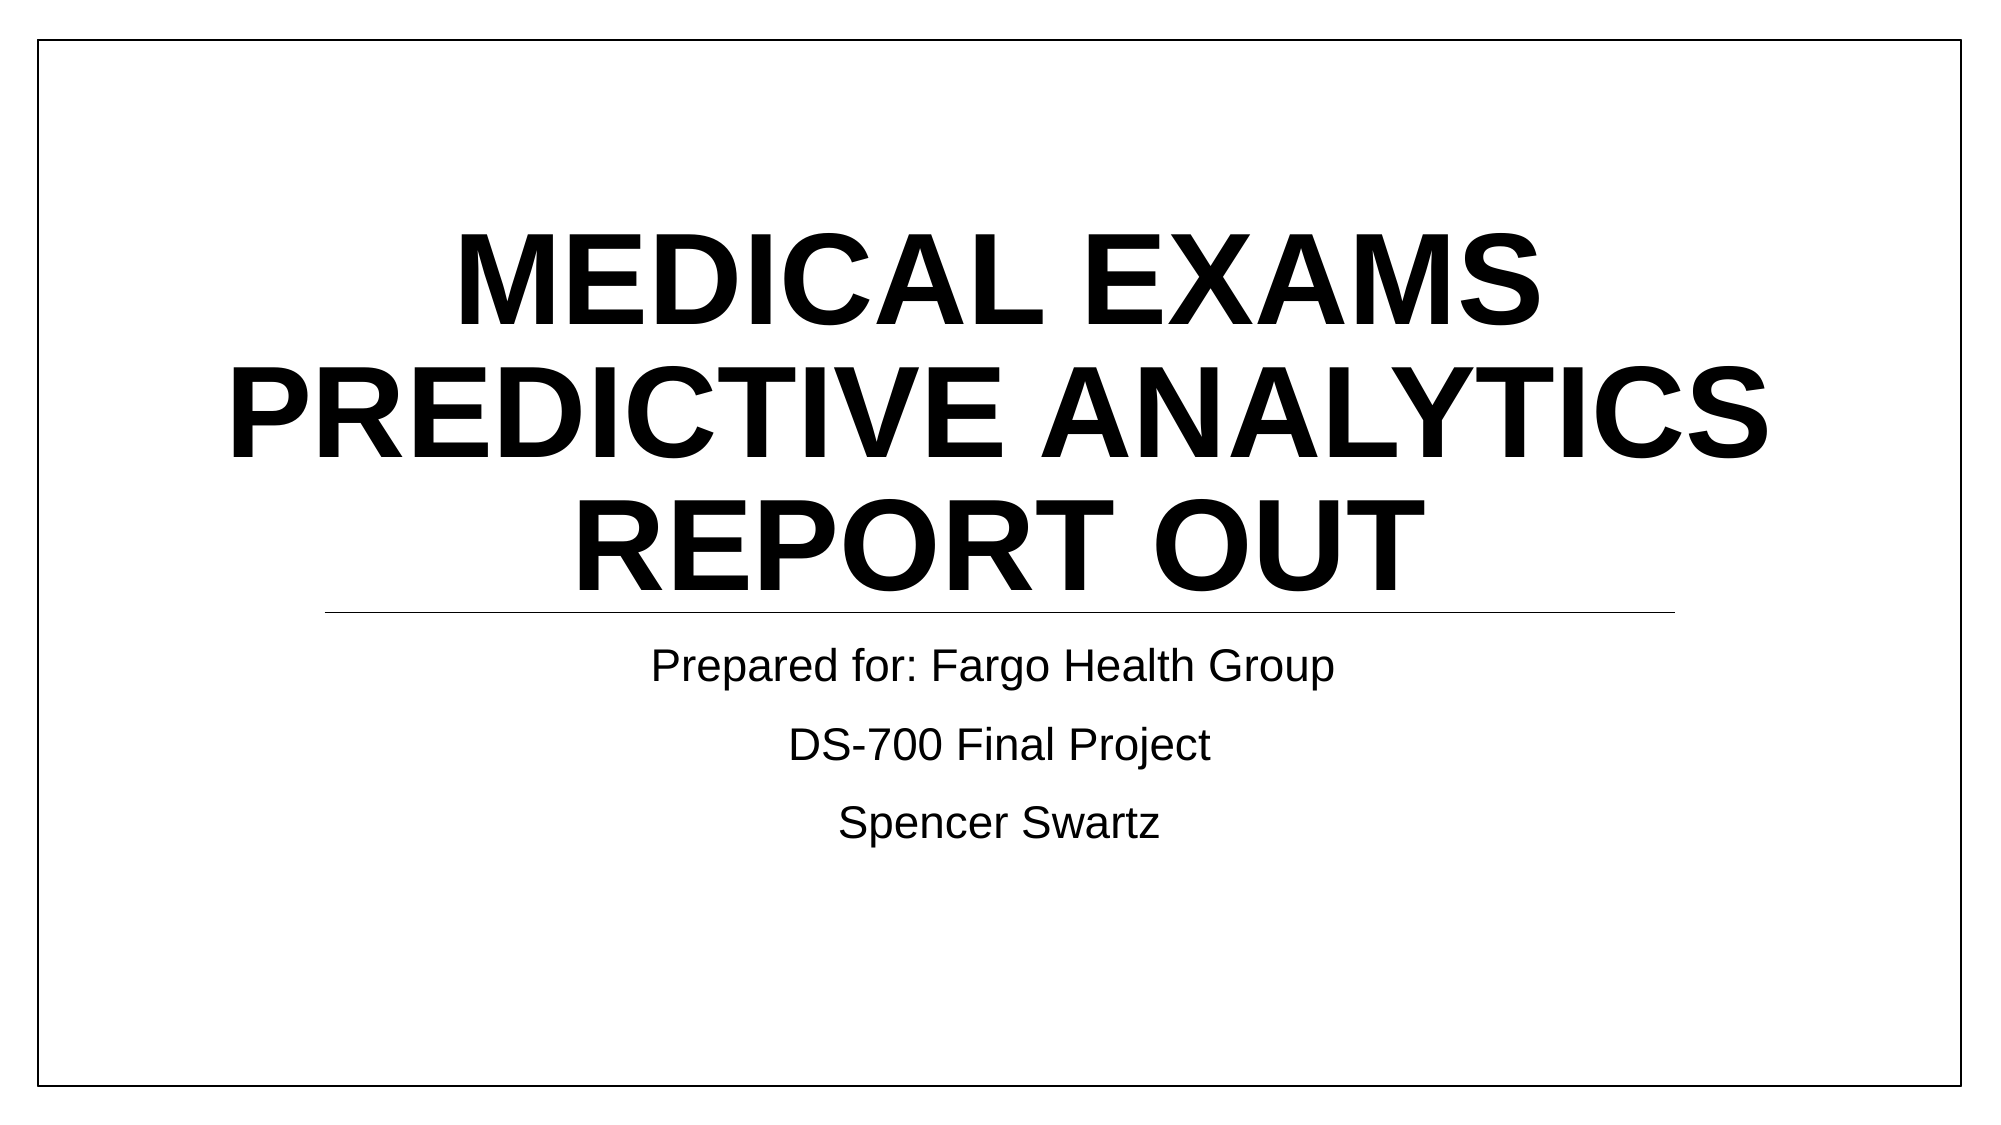

# Medical Exams Predictive Analytics Report out
Prepared for: Fargo Health Group
DS-700 Final Project
Spencer Swartz